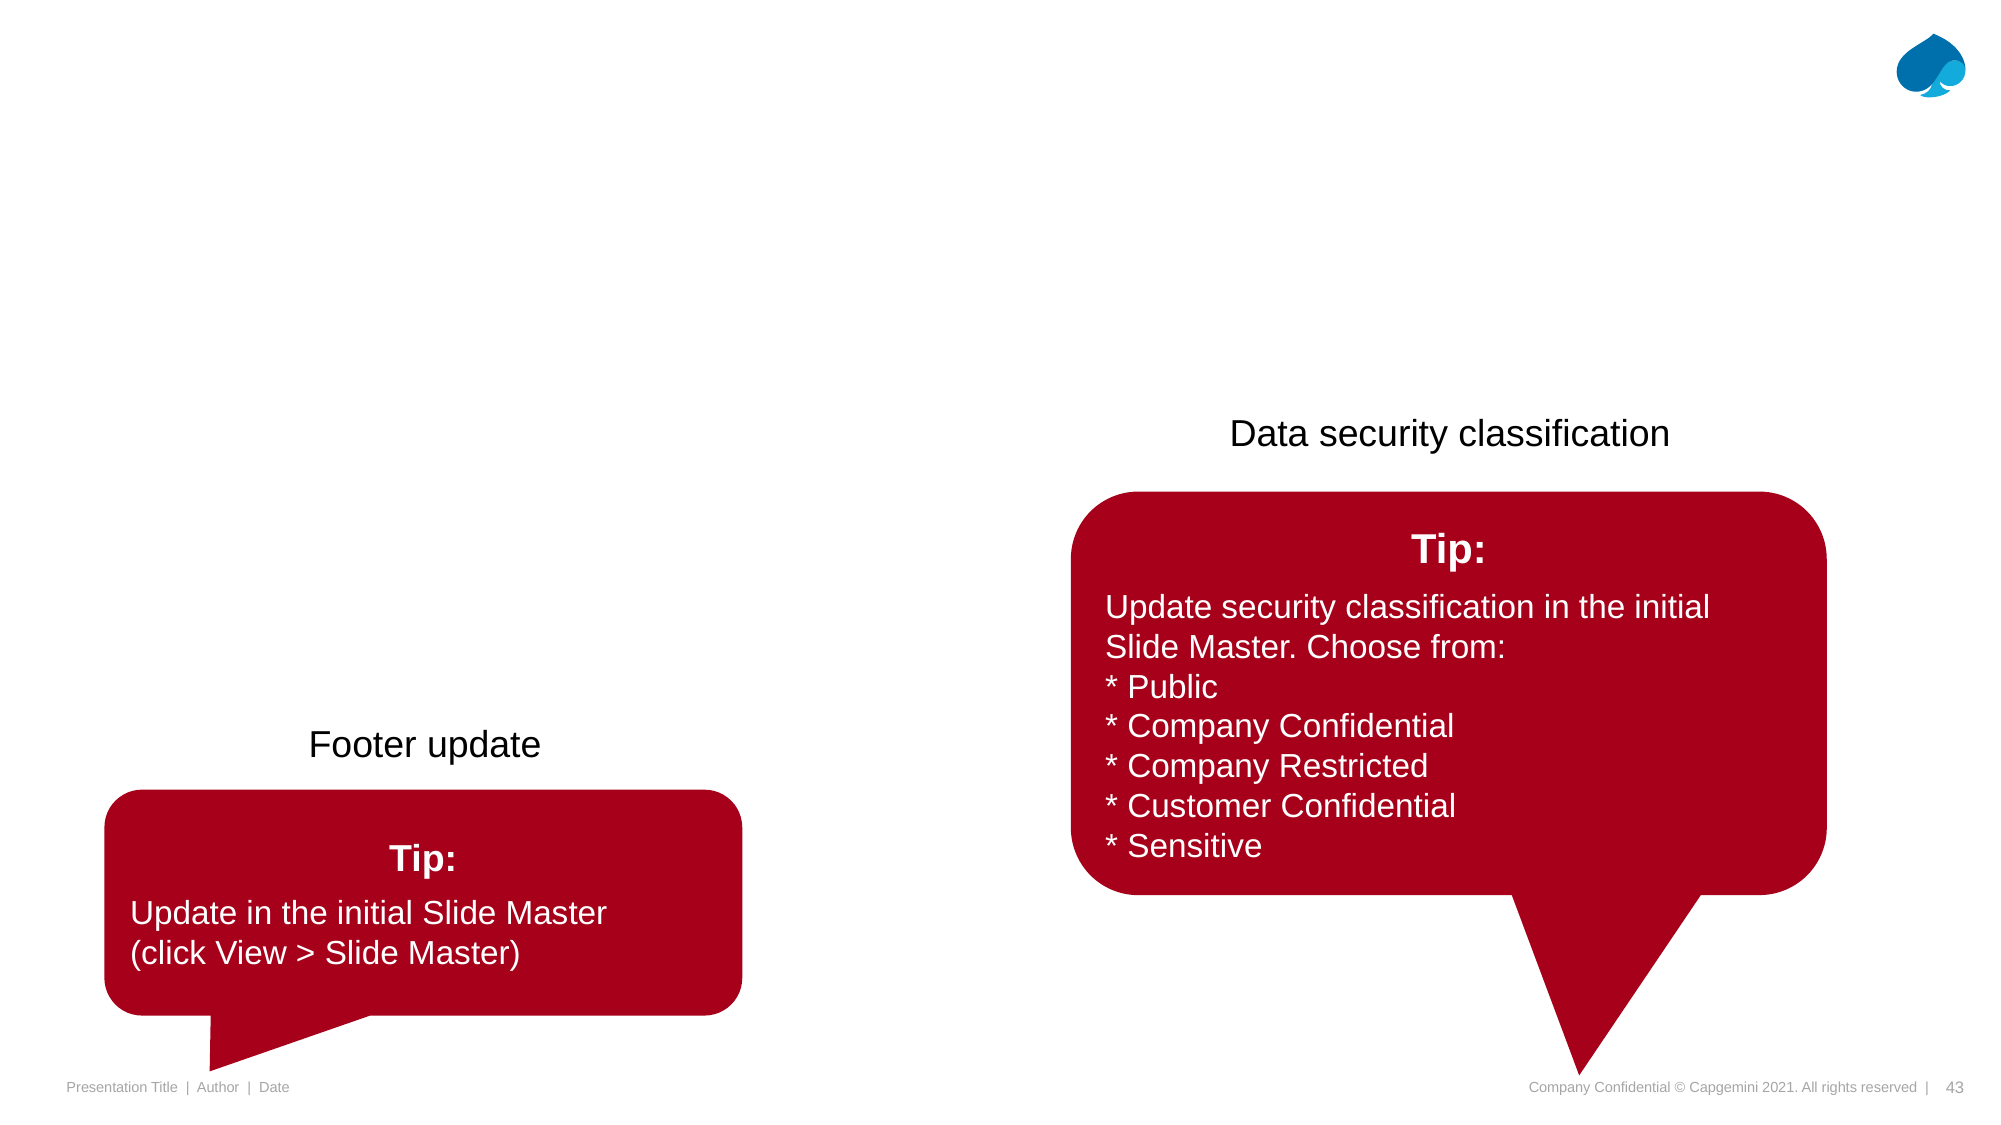

Data security classification
Tip:
Update security classification in the initial Slide Master. Choose from:
* Public
* Company Confidential
* Company Restricted
* Customer Confidential
* Sensitive
Footer update
Tip:
Update in the initial Slide Master
(click View > Slide Master)